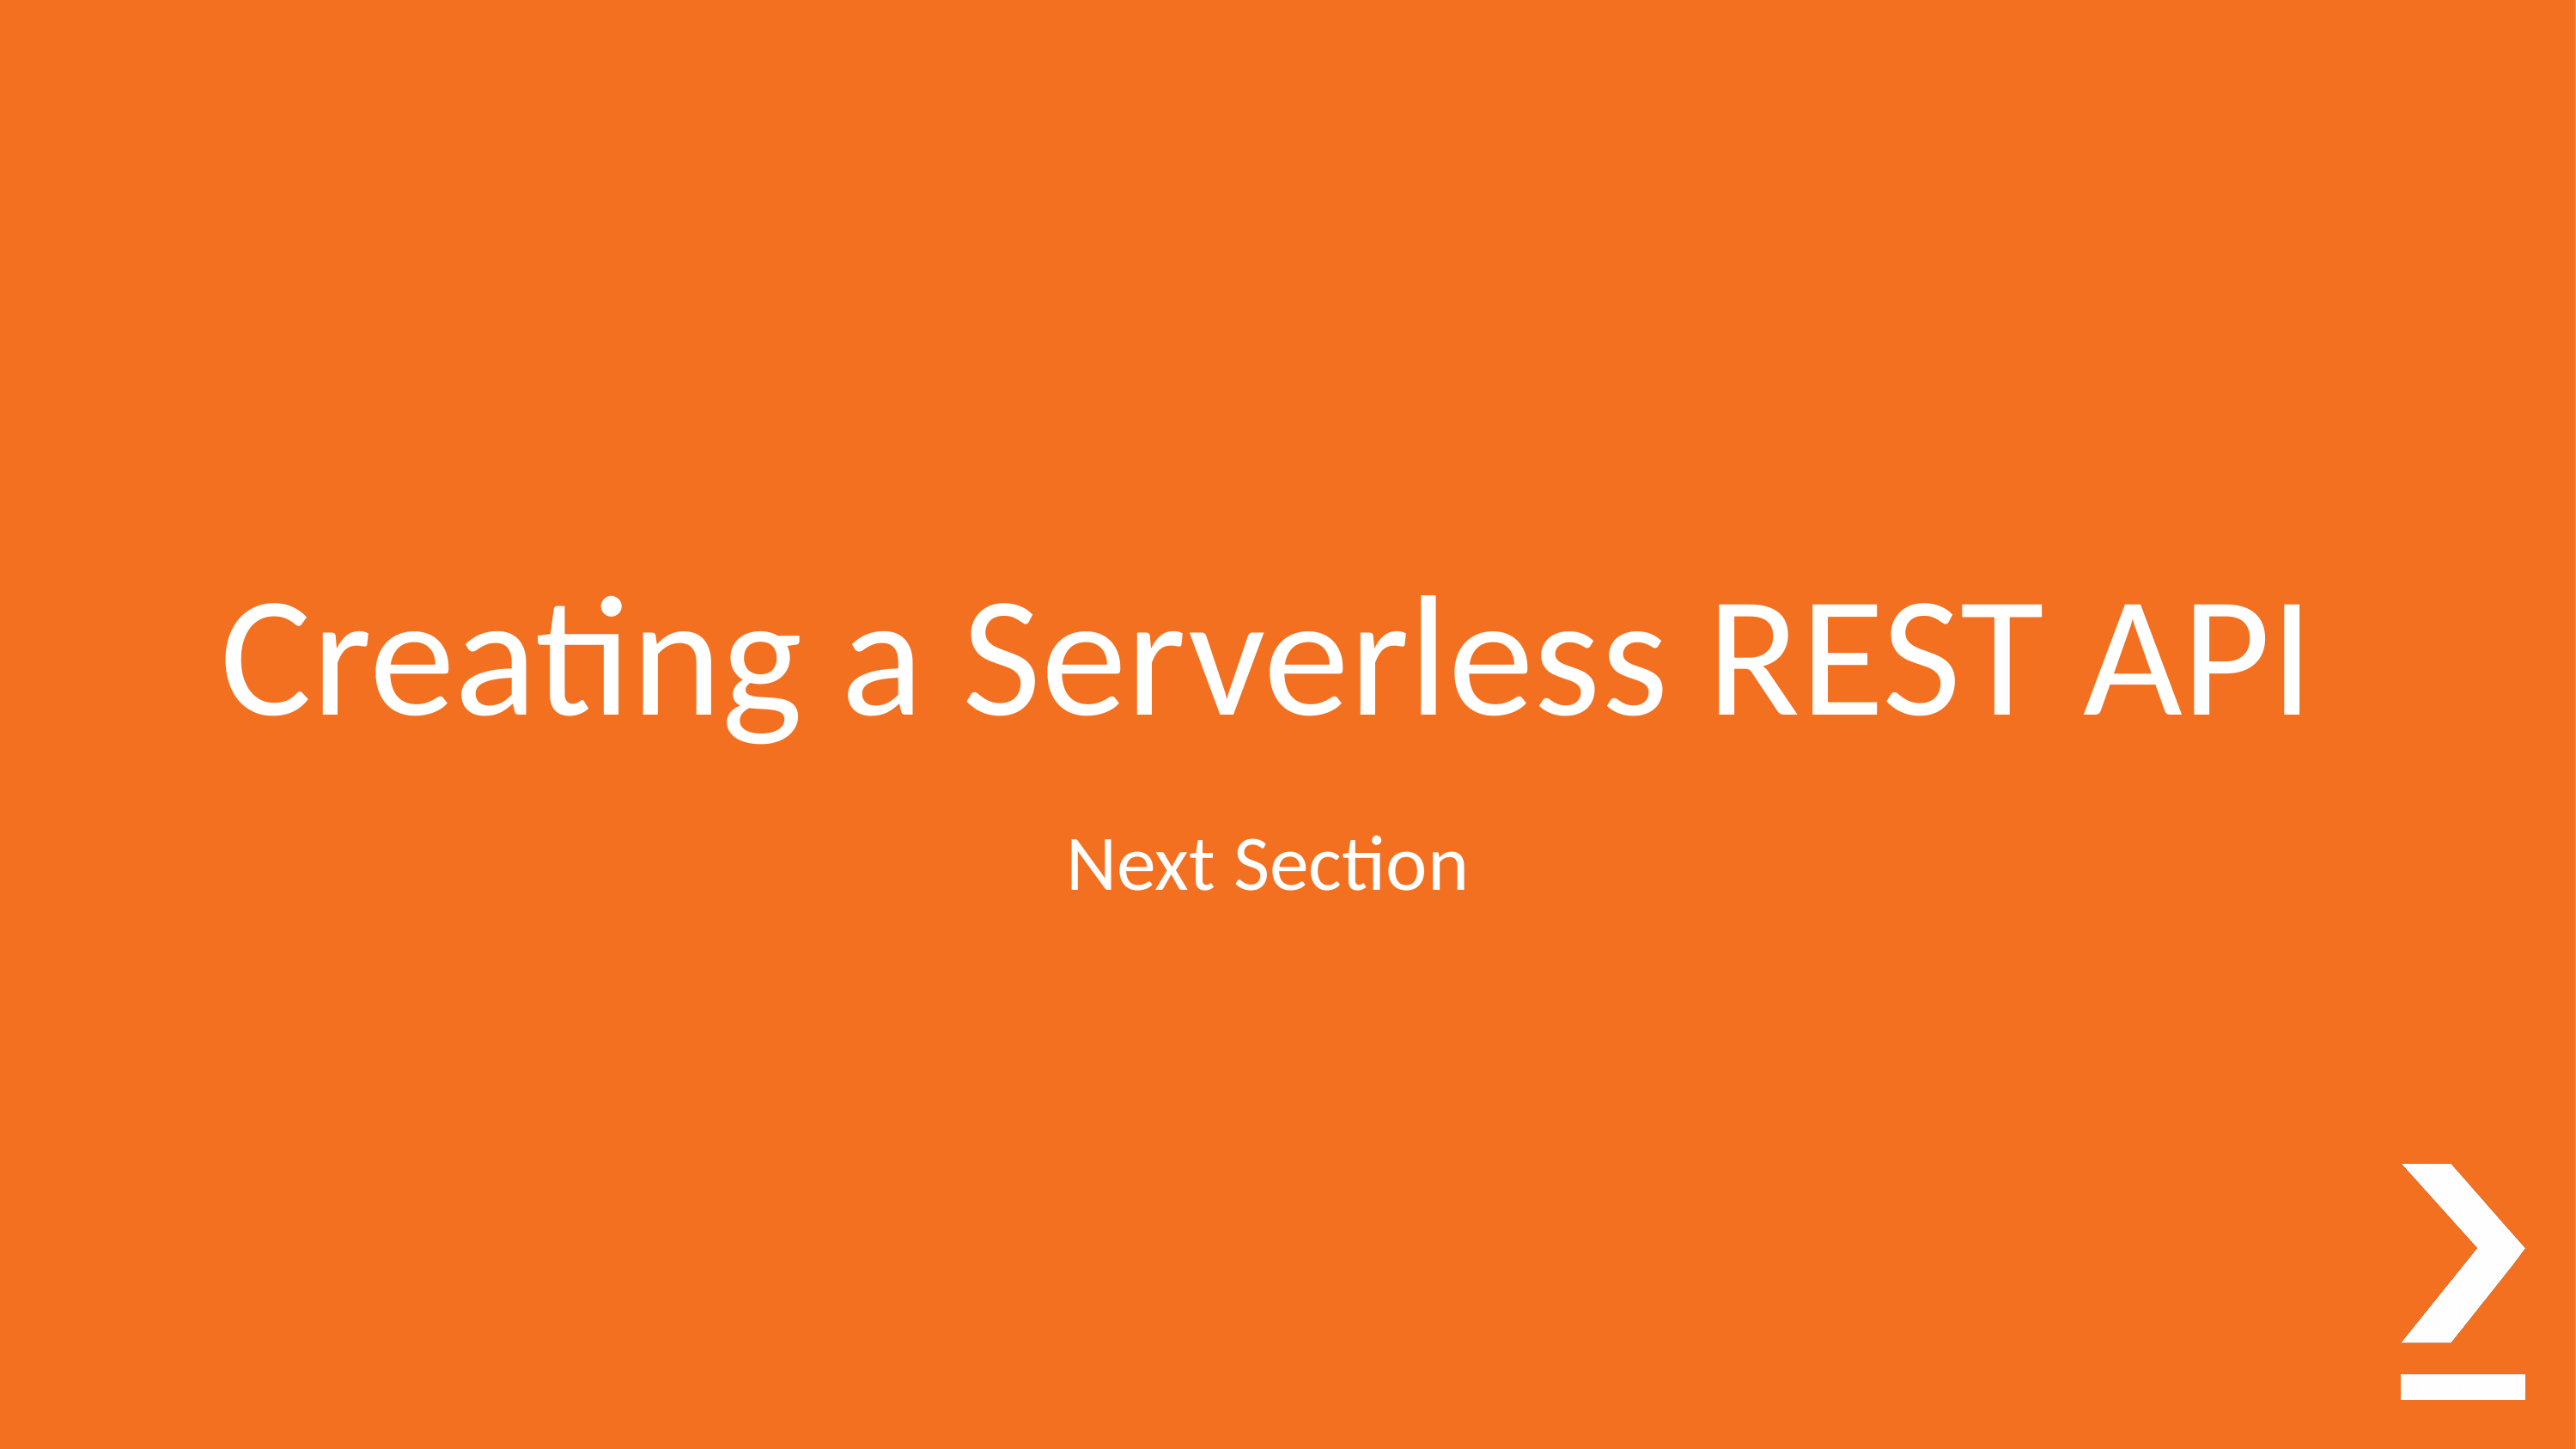

# Creating a Serverless REST API
Next Section